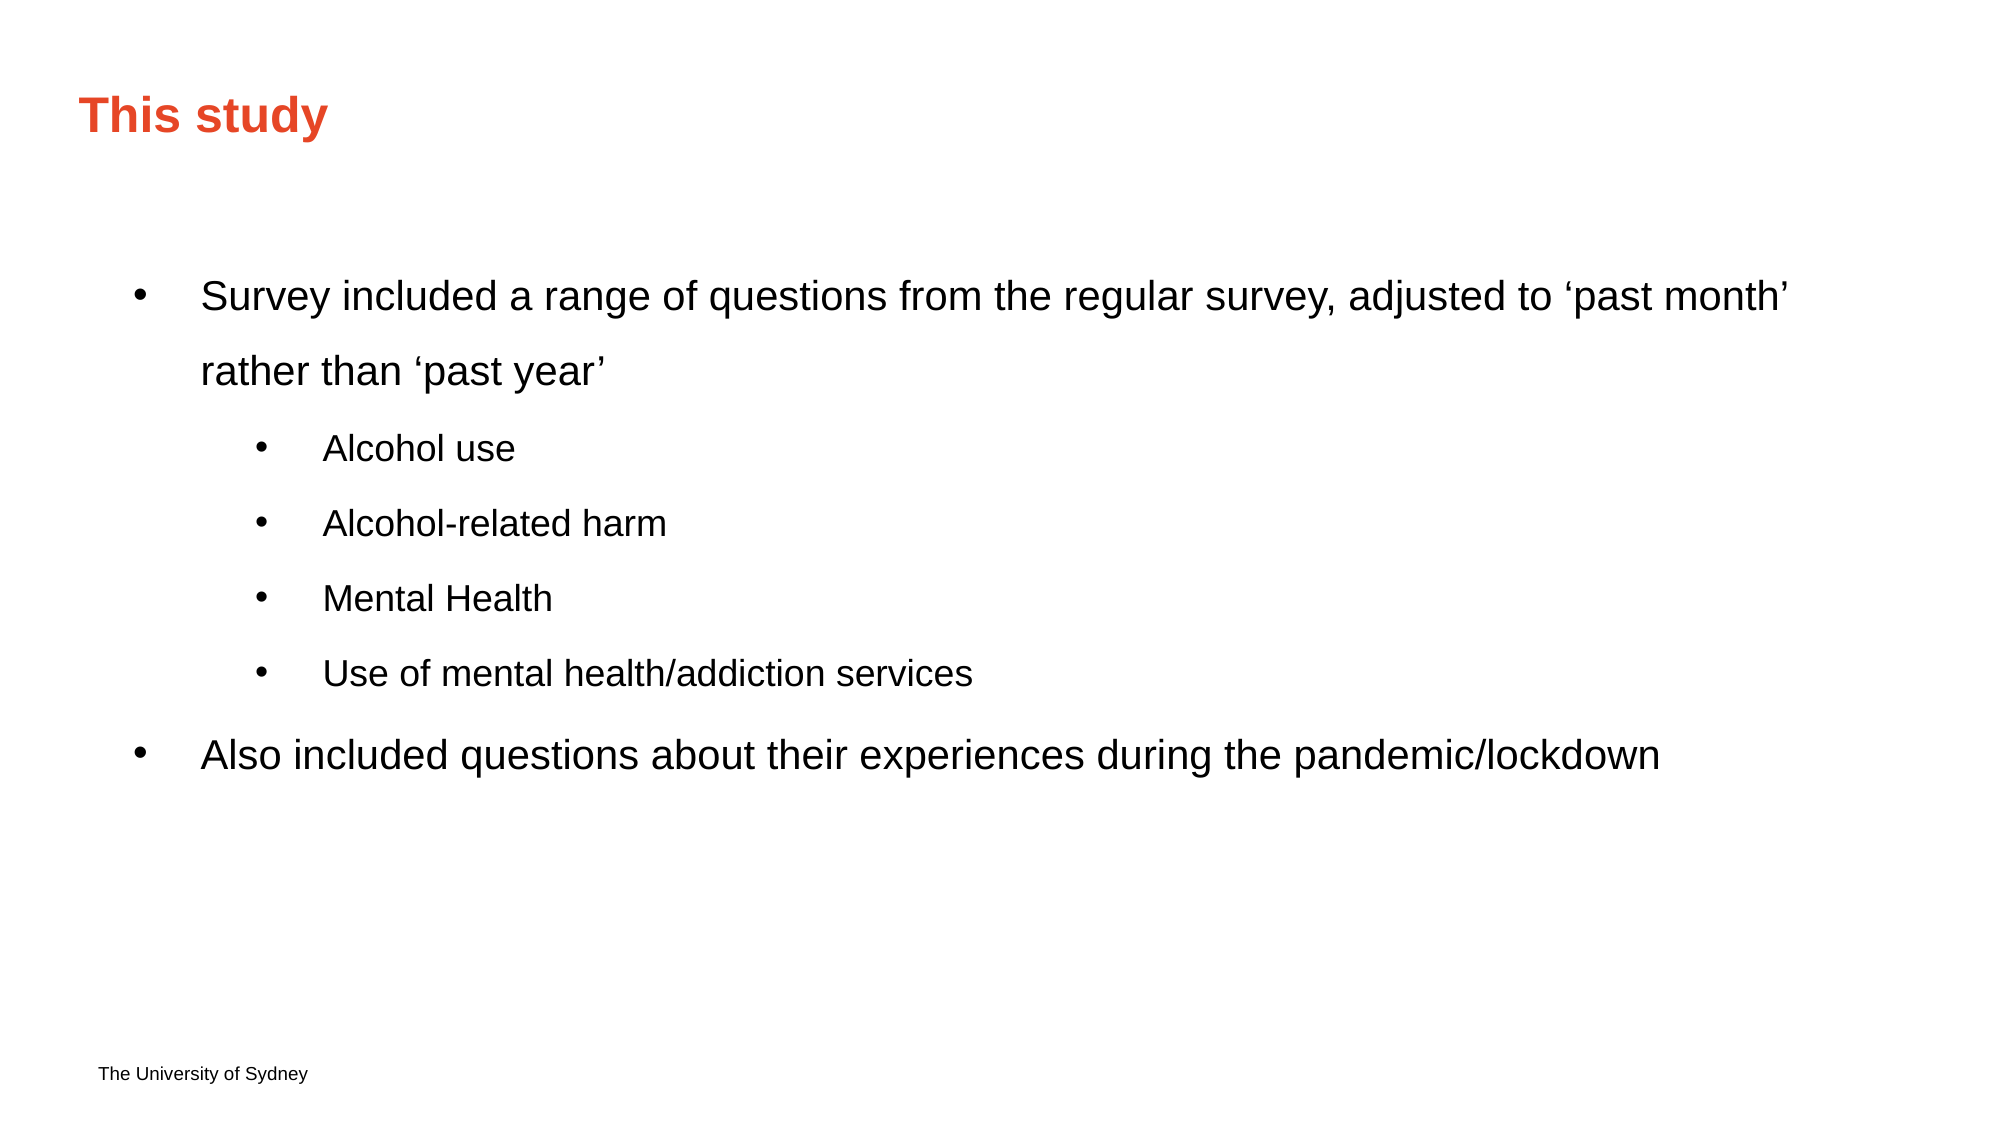

# This study
Survey included a range of questions from the regular survey, adjusted to ‘past month’ rather than ‘past year’
Alcohol use
Alcohol-related harm
Mental Health
Use of mental health/addiction services
Also included questions about their experiences during the pandemic/lockdown